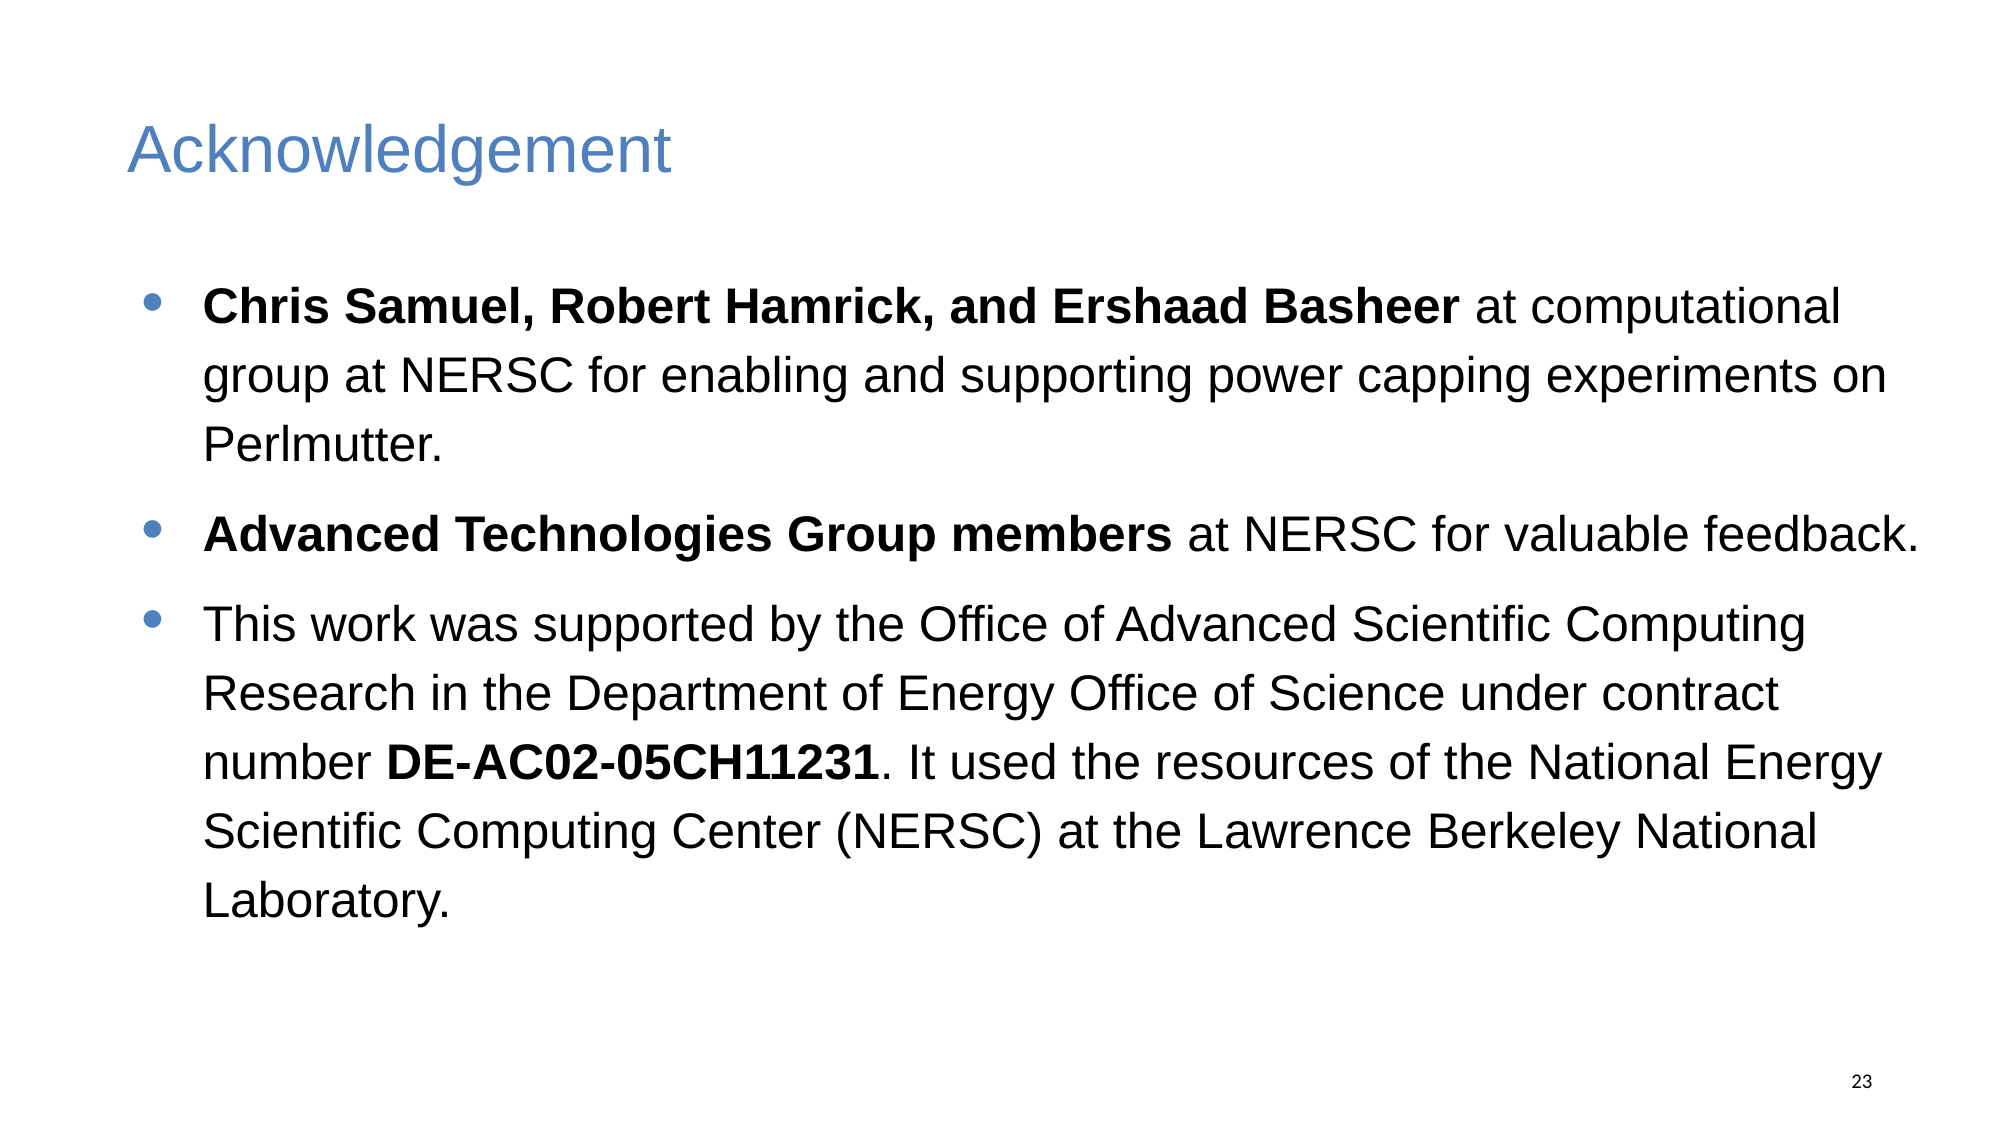

# Acknowledgement
Chris Samuel, Robert Hamrick, and Ershaad Basheer at computational group at NERSC for enabling and supporting power capping experiments on Perlmutter.
Advanced Technologies Group members at NERSC for valuable feedback.
This work was supported by the Office of Advanced Scientific Computing Research in the Department of Energy Office of Science under contract number DE-AC02-05CH11231. It used the resources of the National Energy Scientific Computing Center (NERSC) at the Lawrence Berkeley National Laboratory.
23